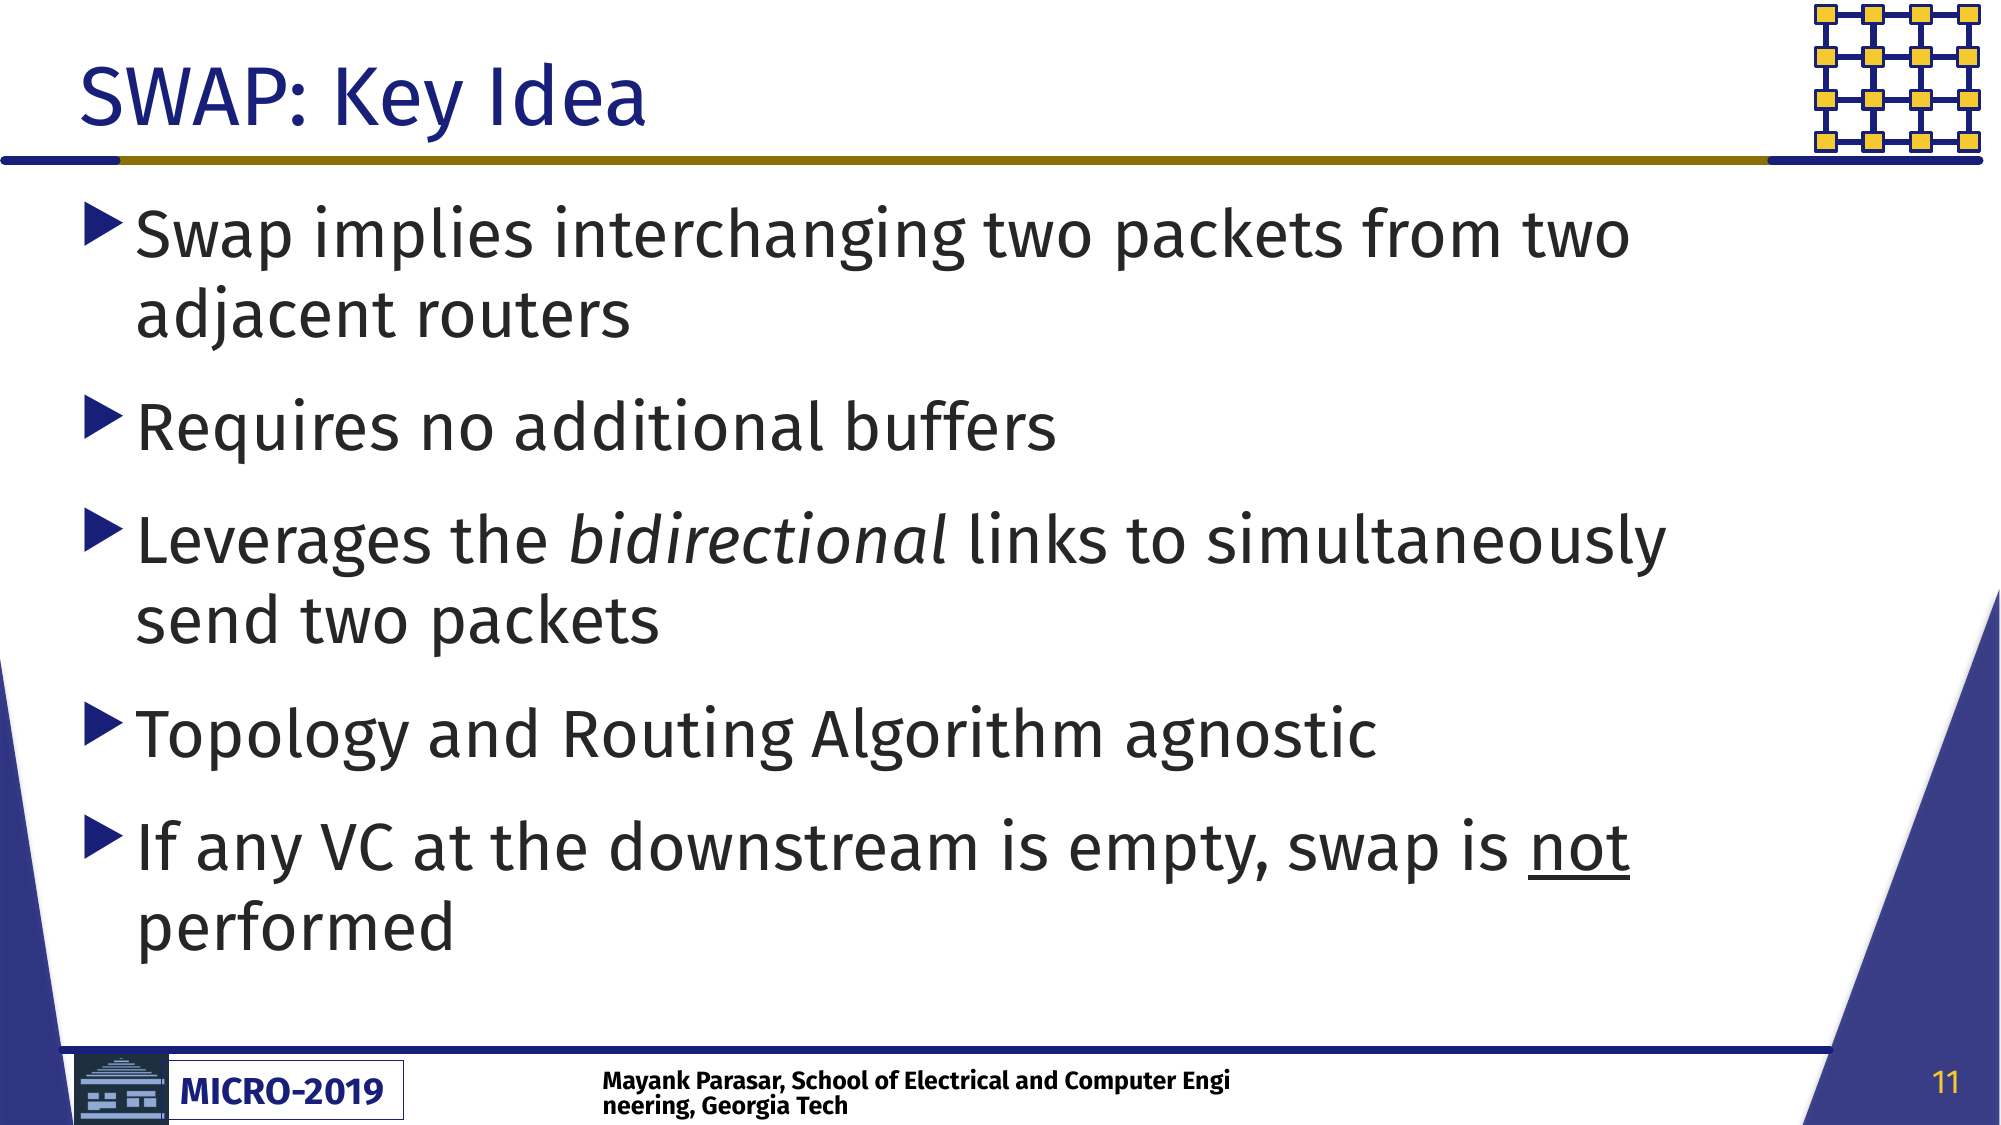

# SWAP: Key Idea
Swap implies interchanging two packets from two adjacent routers
Requires no additional buffers
Leverages the bidirectional links to simultaneously send two packets
Topology and Routing Algorithm agnostic
If any VC at the downstream is empty, swap is not performed

11
Mayank Parasar, School of Electrical and Computer Engineering, Georgia Tech